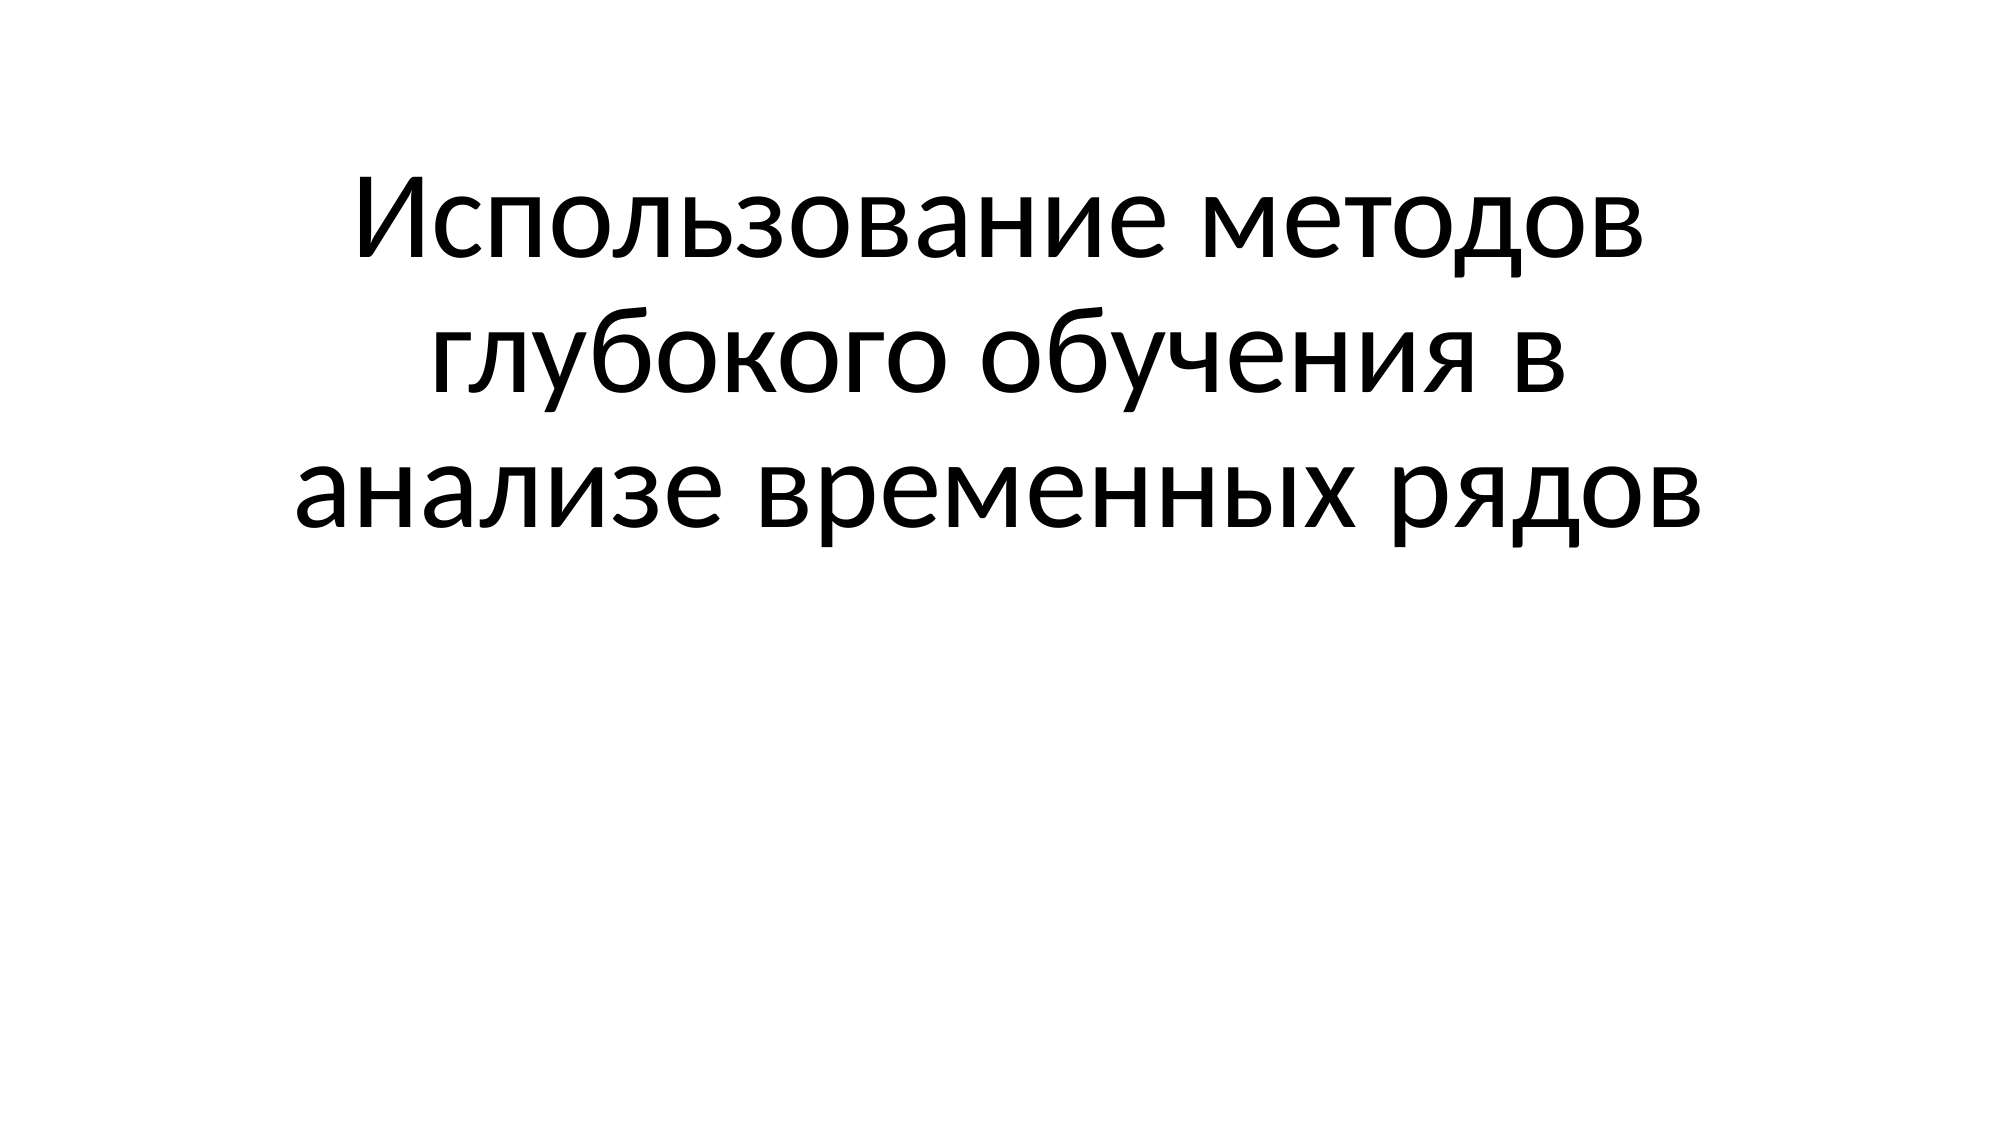

# Использование методов глубокого обучения в анализе временных рядов